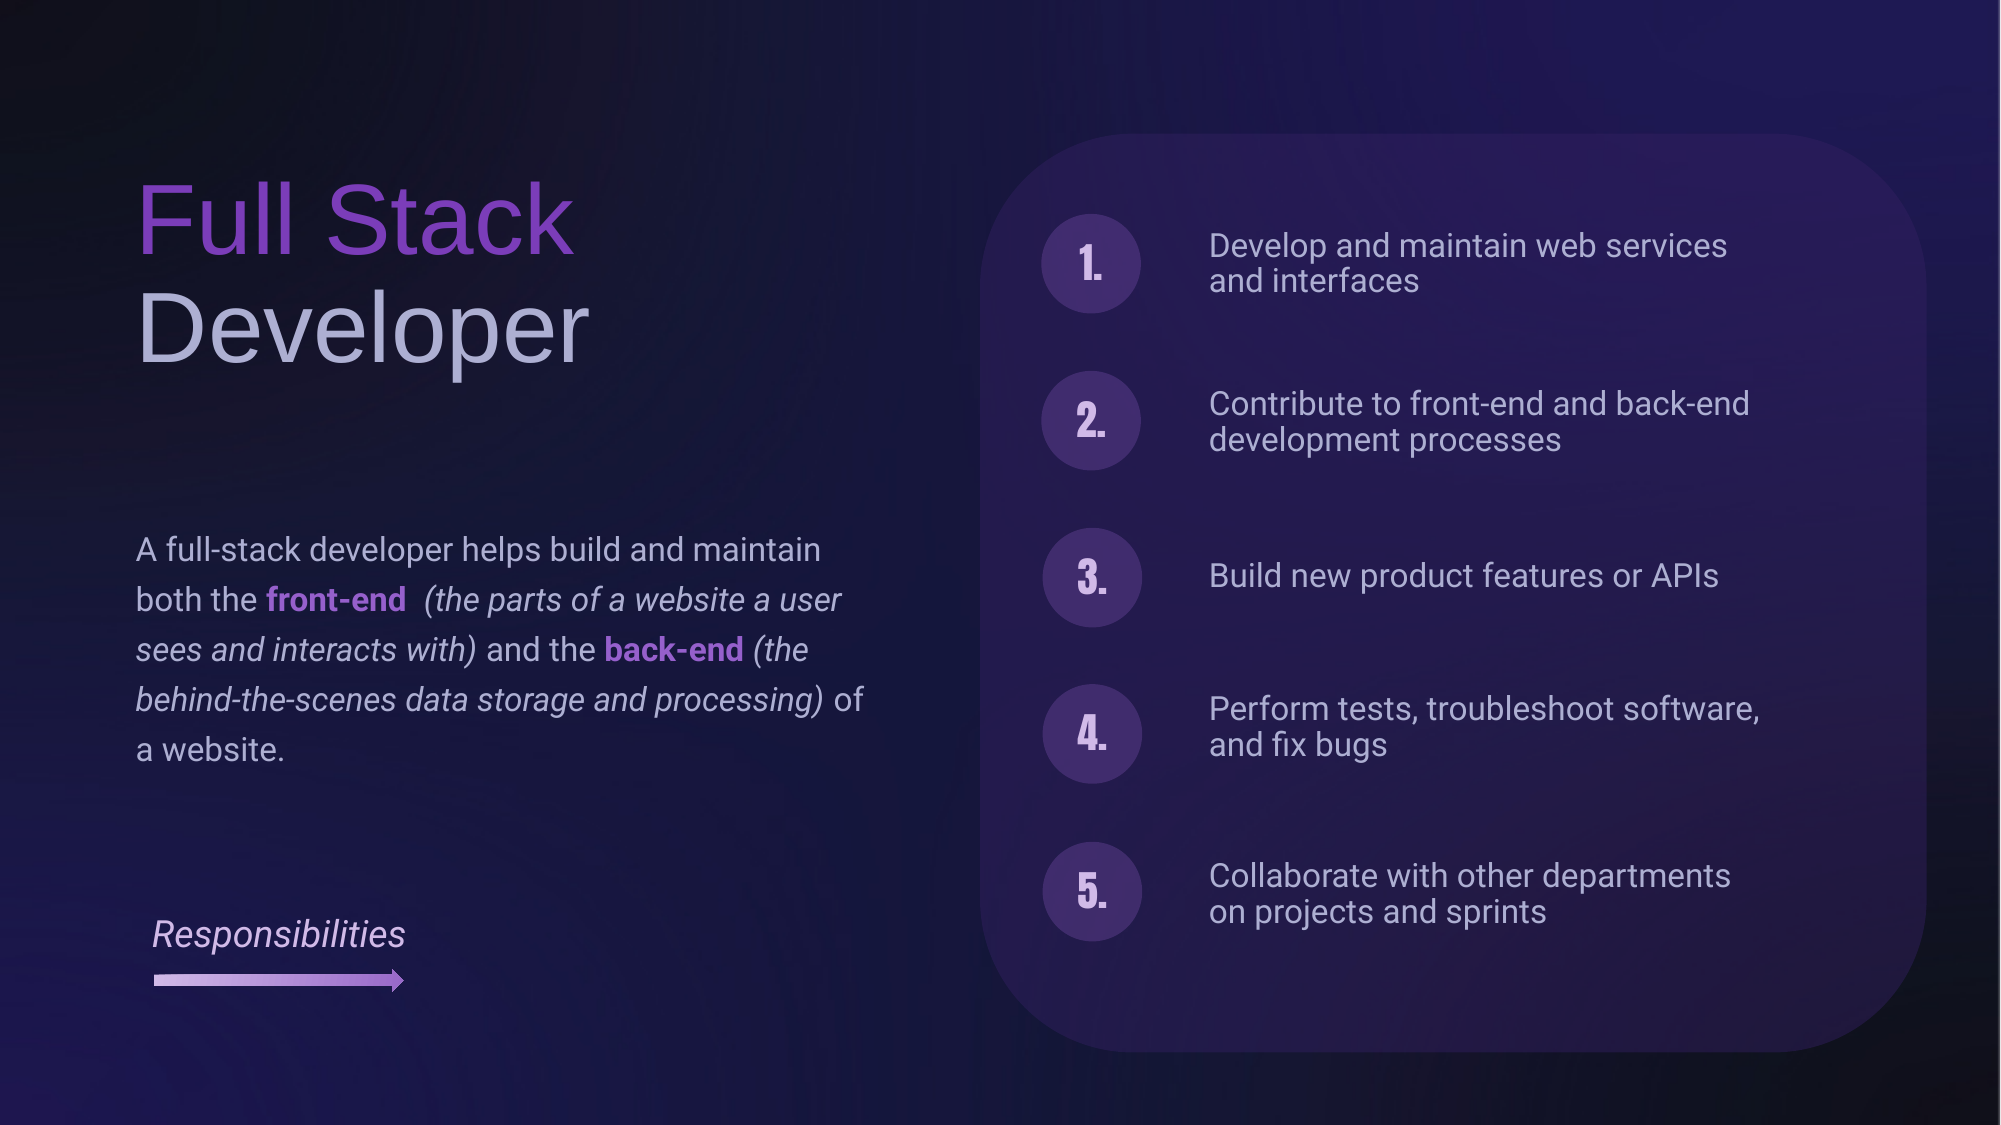

Full Stack
Developer
1.
Develop and maintain web services and interfaces
2.
Contribute to front-end and back-end development processes
A full-stack developer helps build and maintain both the front-end  (the parts of a website a user sees and interacts with) and the back-end (the behind-the-scenes data storage and processing) of a website.
3.
Build new product features or APIs
4.
Perform tests, troubleshoot software, and fix bugs
5.
Collaborate with other departments on projects and sprints
Responsibilities